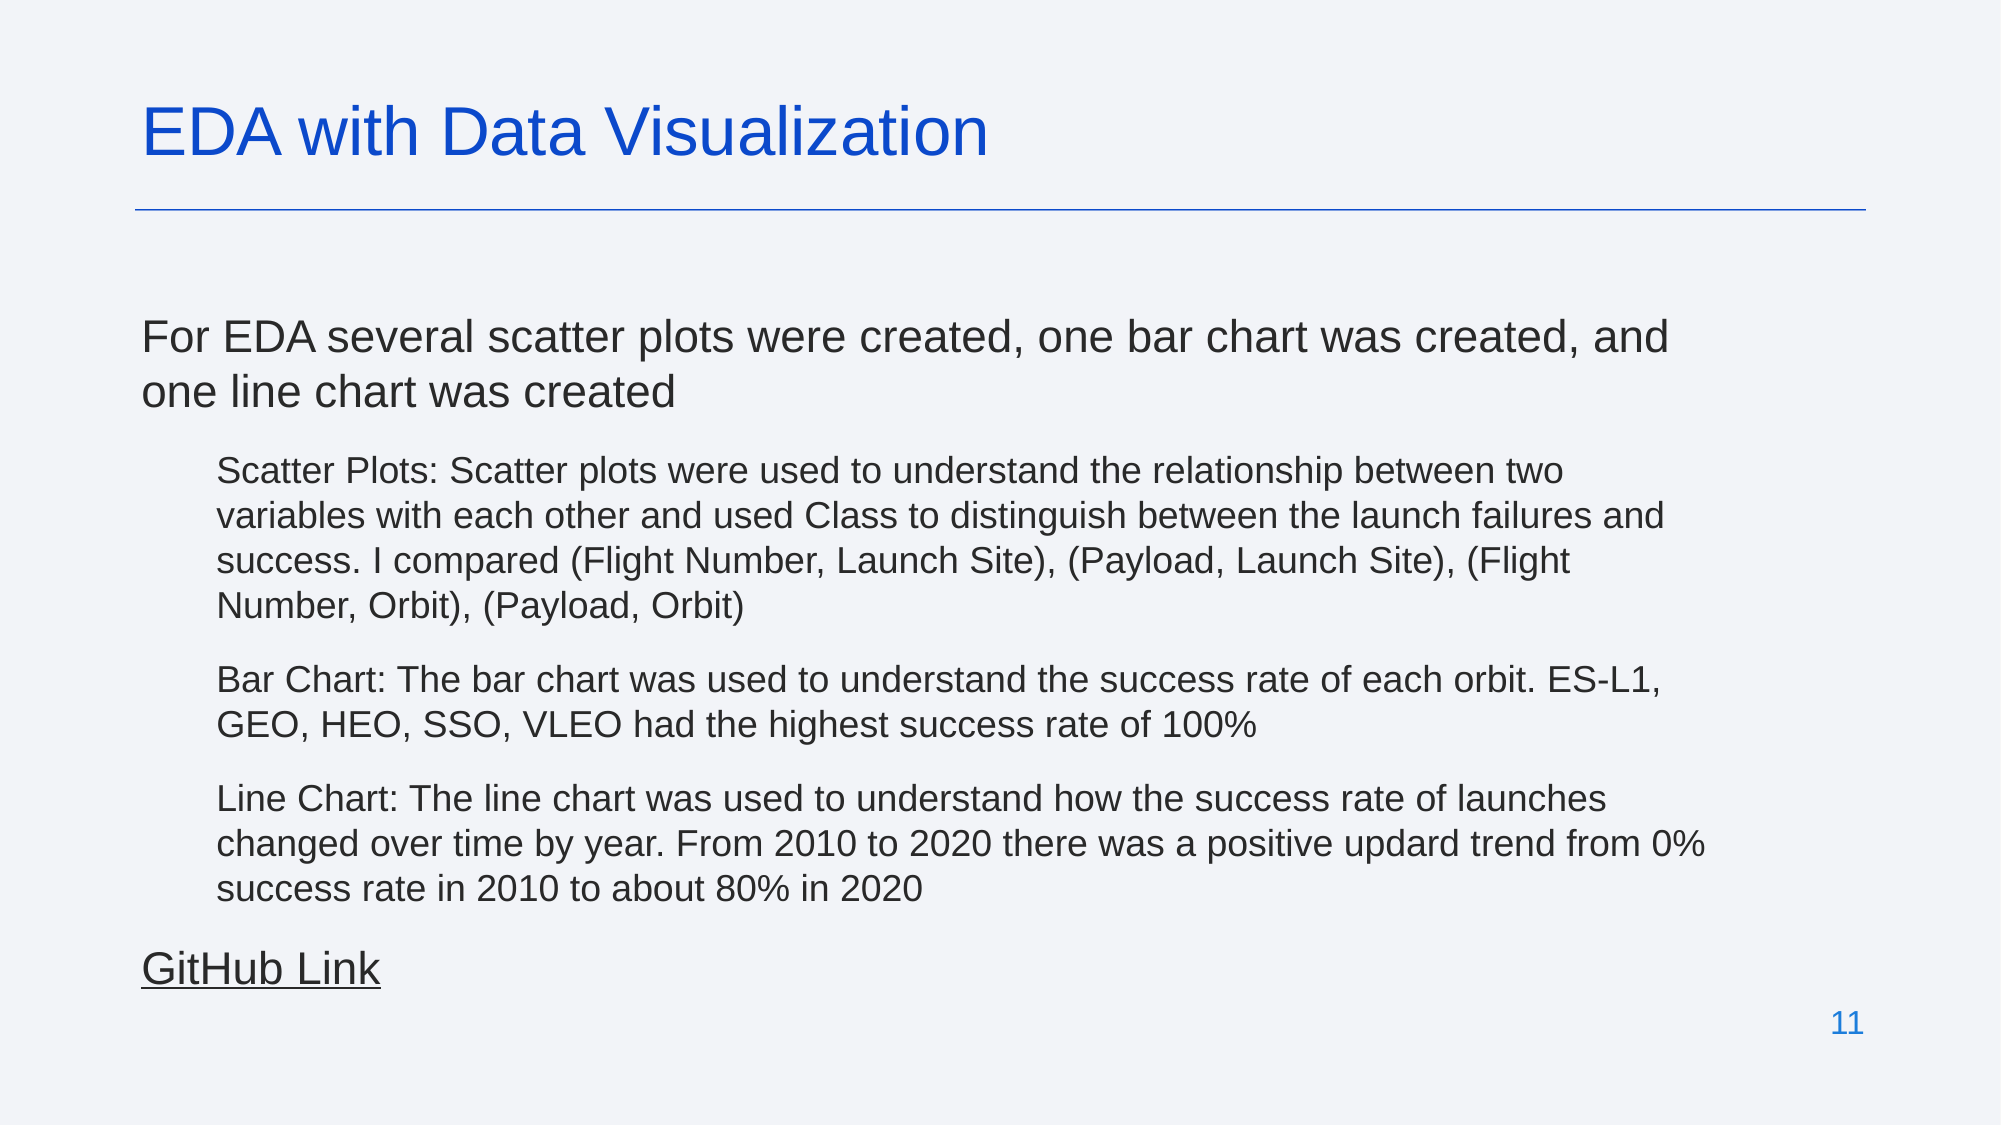

EDA with Data Visualization
For EDA several scatter plots were created, one bar chart was created, and one line chart was created
Scatter Plots: Scatter plots were used to understand the relationship between two variables with each other and used Class to distinguish between the launch failures and success. I compared (Flight Number, Launch Site), (Payload, Launch Site), (Flight Number, Orbit), (Payload, Orbit)
Bar Chart: The bar chart was used to understand the success rate of each orbit. ES-L1, GEO, HEO, SSO, VLEO had the highest success rate of 100%
Line Chart: The line chart was used to understand how the success rate of launches changed over time by year. From 2010 to 2020 there was a positive updard trend from 0% success rate in 2010 to about 80% in 2020
GitHub Link
11